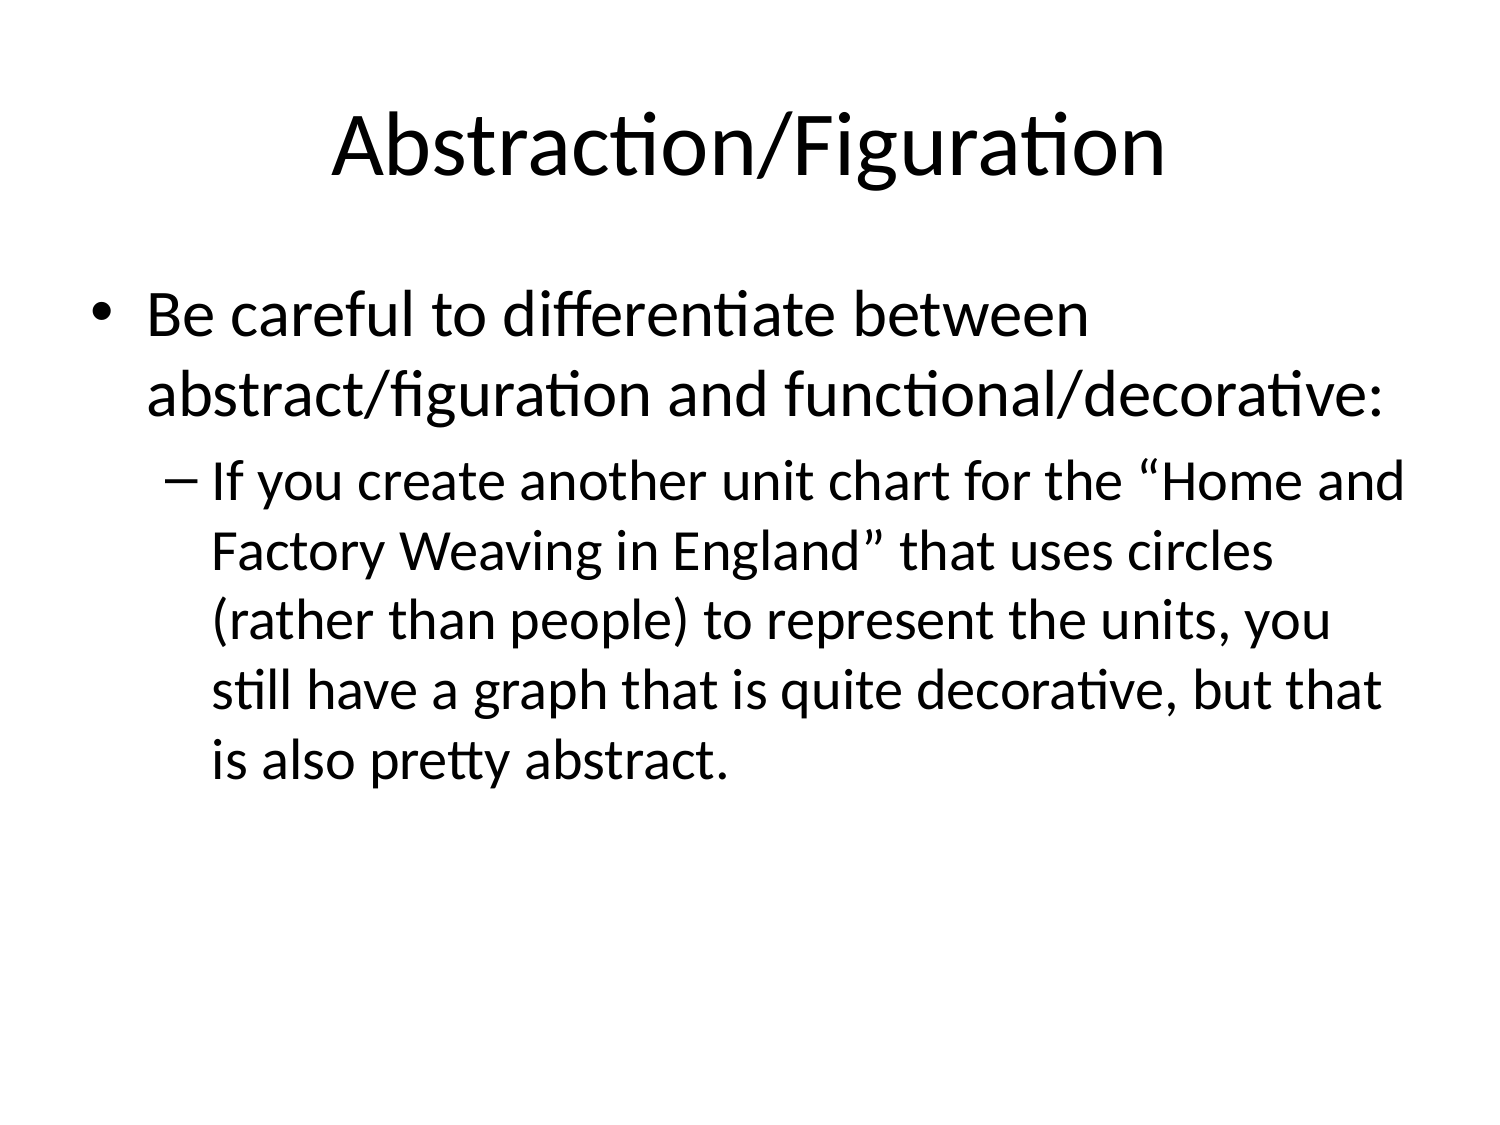

# Abstraction/Figuration
Be careful to differentiate between abstract/figuration and functional/decorative:
If you create another unit chart for the “Home and Factory Weaving in England” that uses circles (rather than people) to represent the units, you still have a graph that is quite decorative, but that is also pretty abstract.